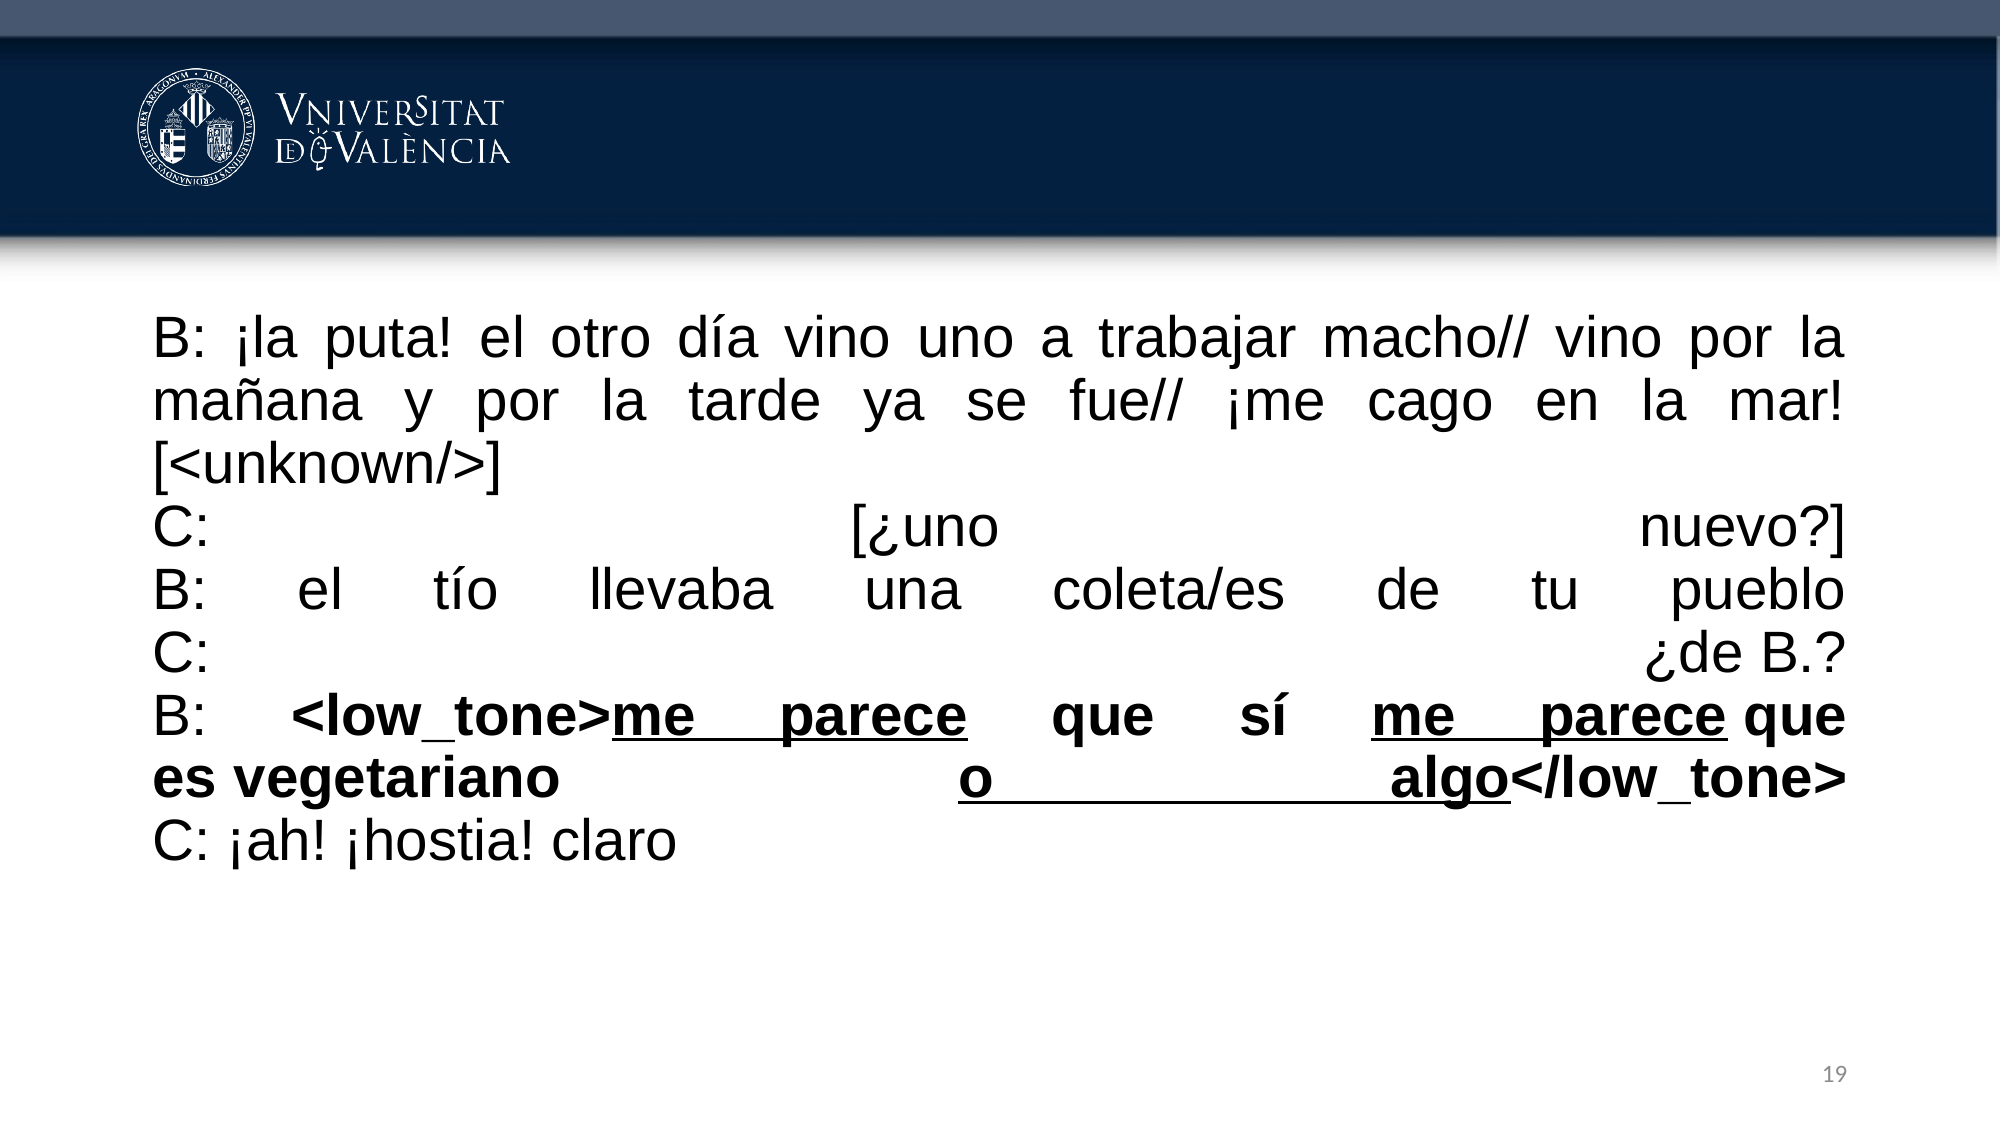

#
B: ¡la puta! el otro día vino uno a trabajar macho// vino por la mañana y por la tarde ya se fue// ¡me cago en la mar! [<unknown/>]
C: [¿uno nuevo?]
B: el tío llevaba una coleta/es de tu pueblo
C: ¿de B.?
B: <low_tone>me parece que sí me parece que es vegetariano o algo</low_tone>
C: ¡ah! ¡hostia! claro

19